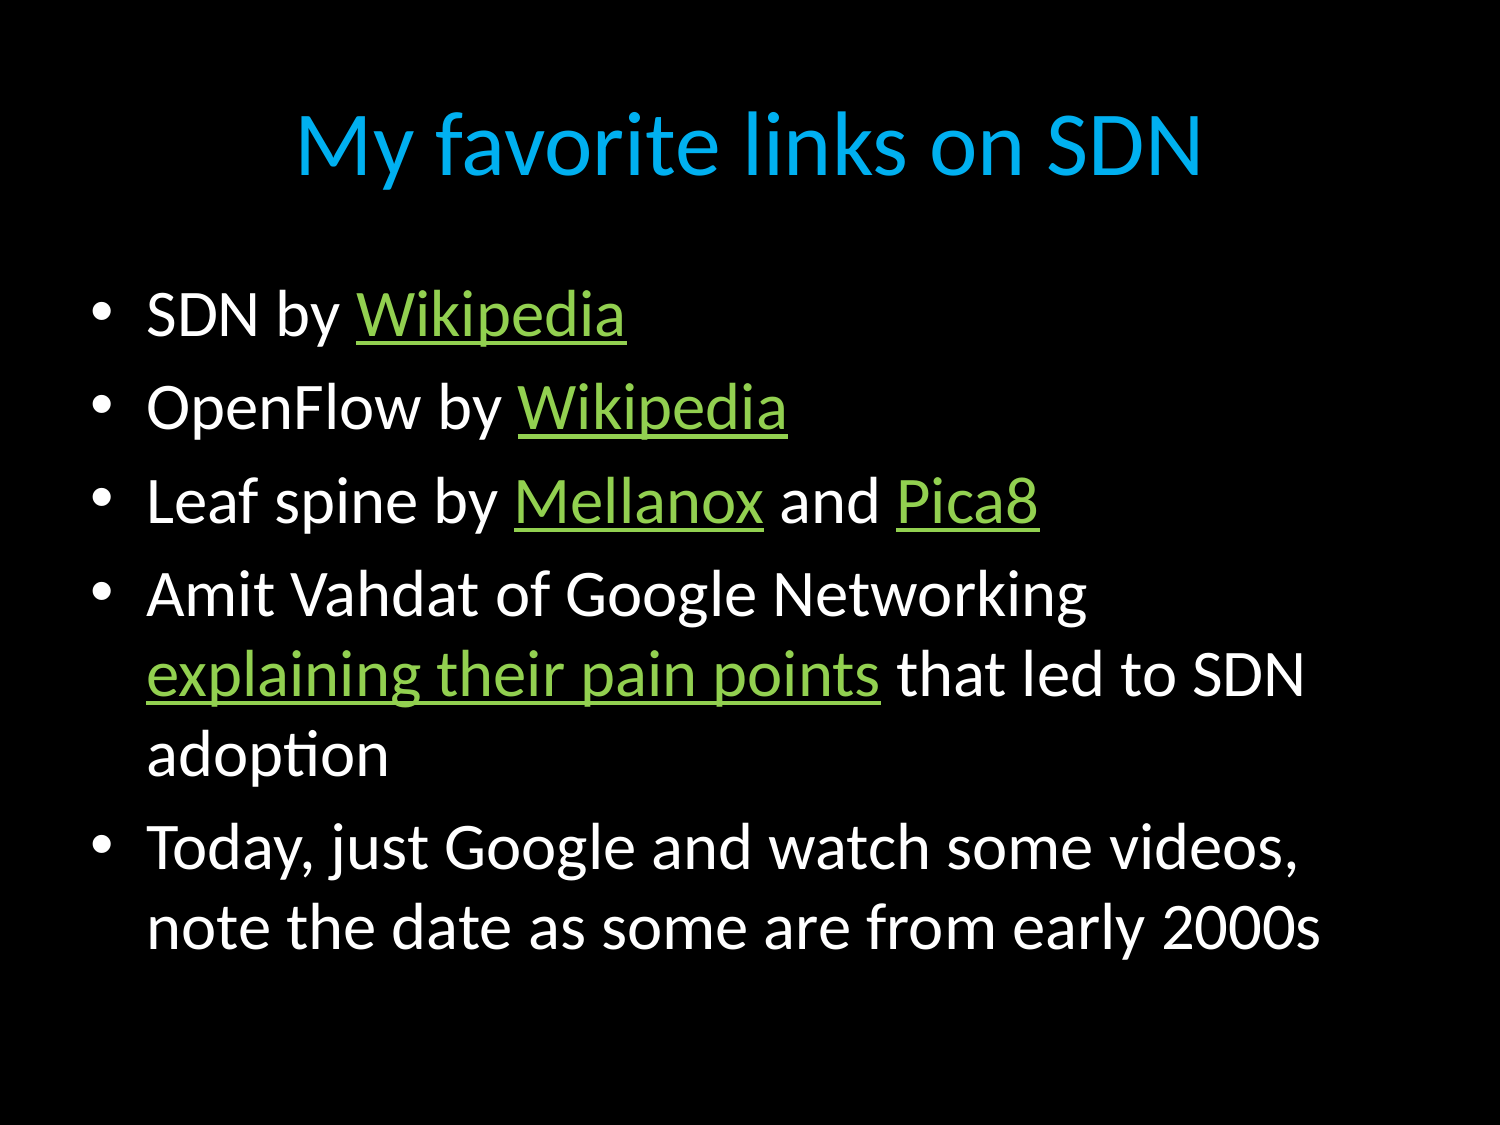

# My favorite links on SDN
SDN by Wikipedia
OpenFlow by Wikipedia
Leaf spine by Mellanox and Pica8
Amit Vahdat of Google Networking explaining their pain points that led to SDN adoption
Today, just Google and watch some videos, note the date as some are from early 2000s